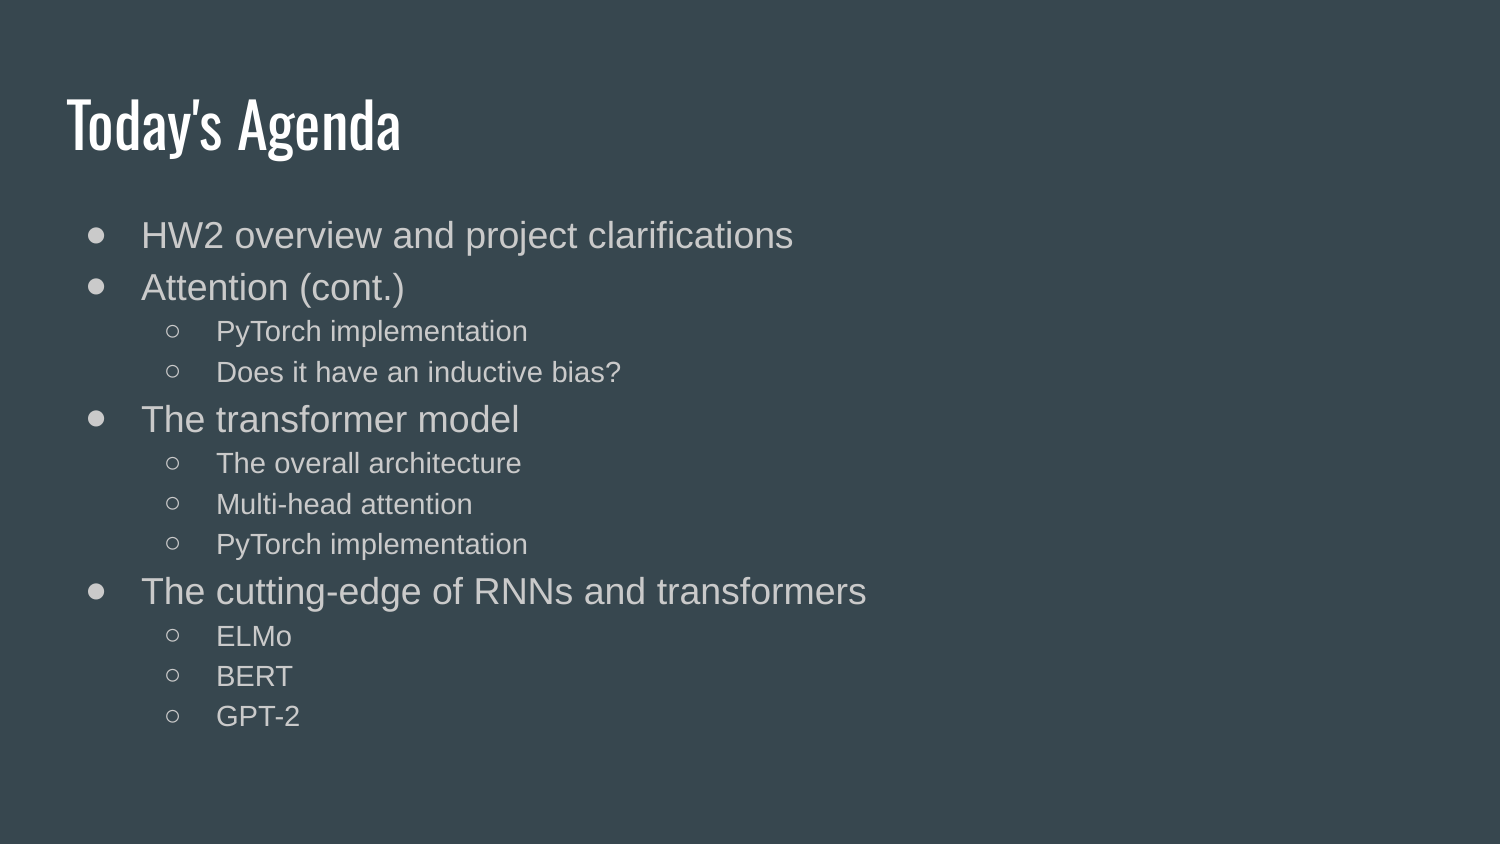

# Today's Agenda
HW2 overview and project clarifications
Attention (cont.)
PyTorch implementation
Does it have an inductive bias?
The transformer model
The overall architecture
Multi-head attention
PyTorch implementation
The cutting-edge of RNNs and transformers
ELMo
BERT
GPT-2